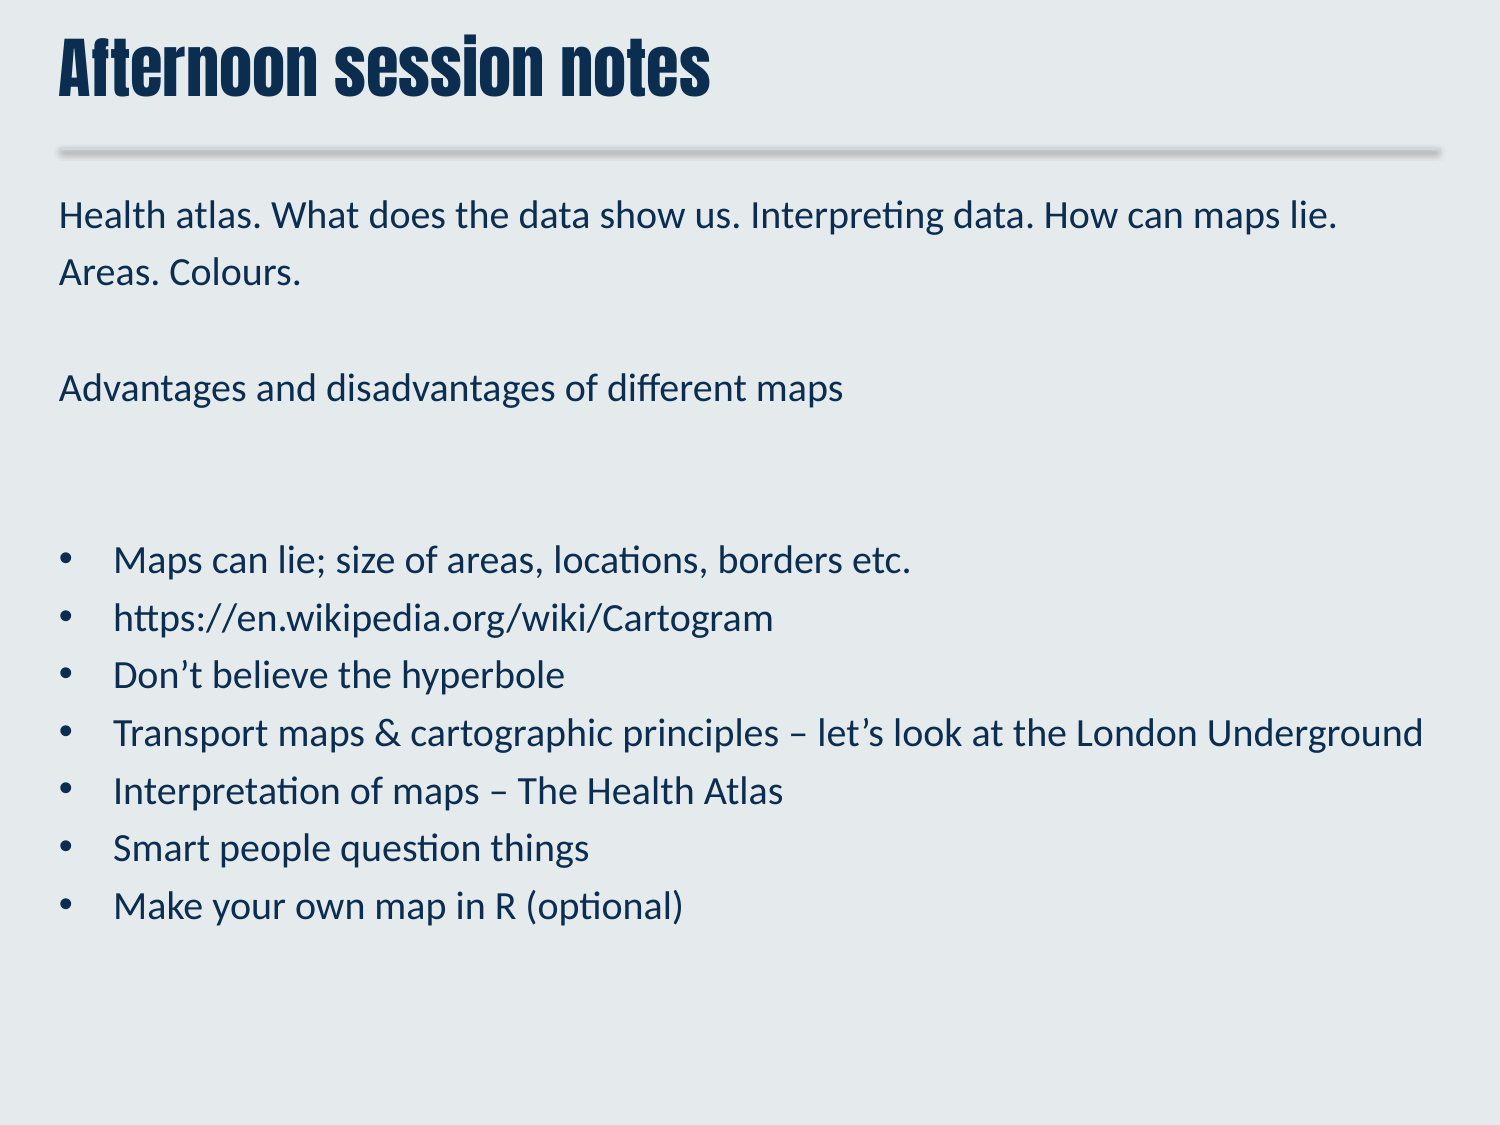

# Afternoon session notes
Health atlas. What does the data show us. Interpreting data. How can maps lie. Areas. Colours.

Advantages and disadvantages of different maps

Maps can lie; size of areas, locations, borders etc.
https://en.wikipedia.org/wiki/Cartogram
Don’t believe the hyperbole
Transport maps & cartographic principles – let’s look at the London Underground
Interpretation of maps – The Health Atlas
Smart people question things
Make your own map in R (optional)